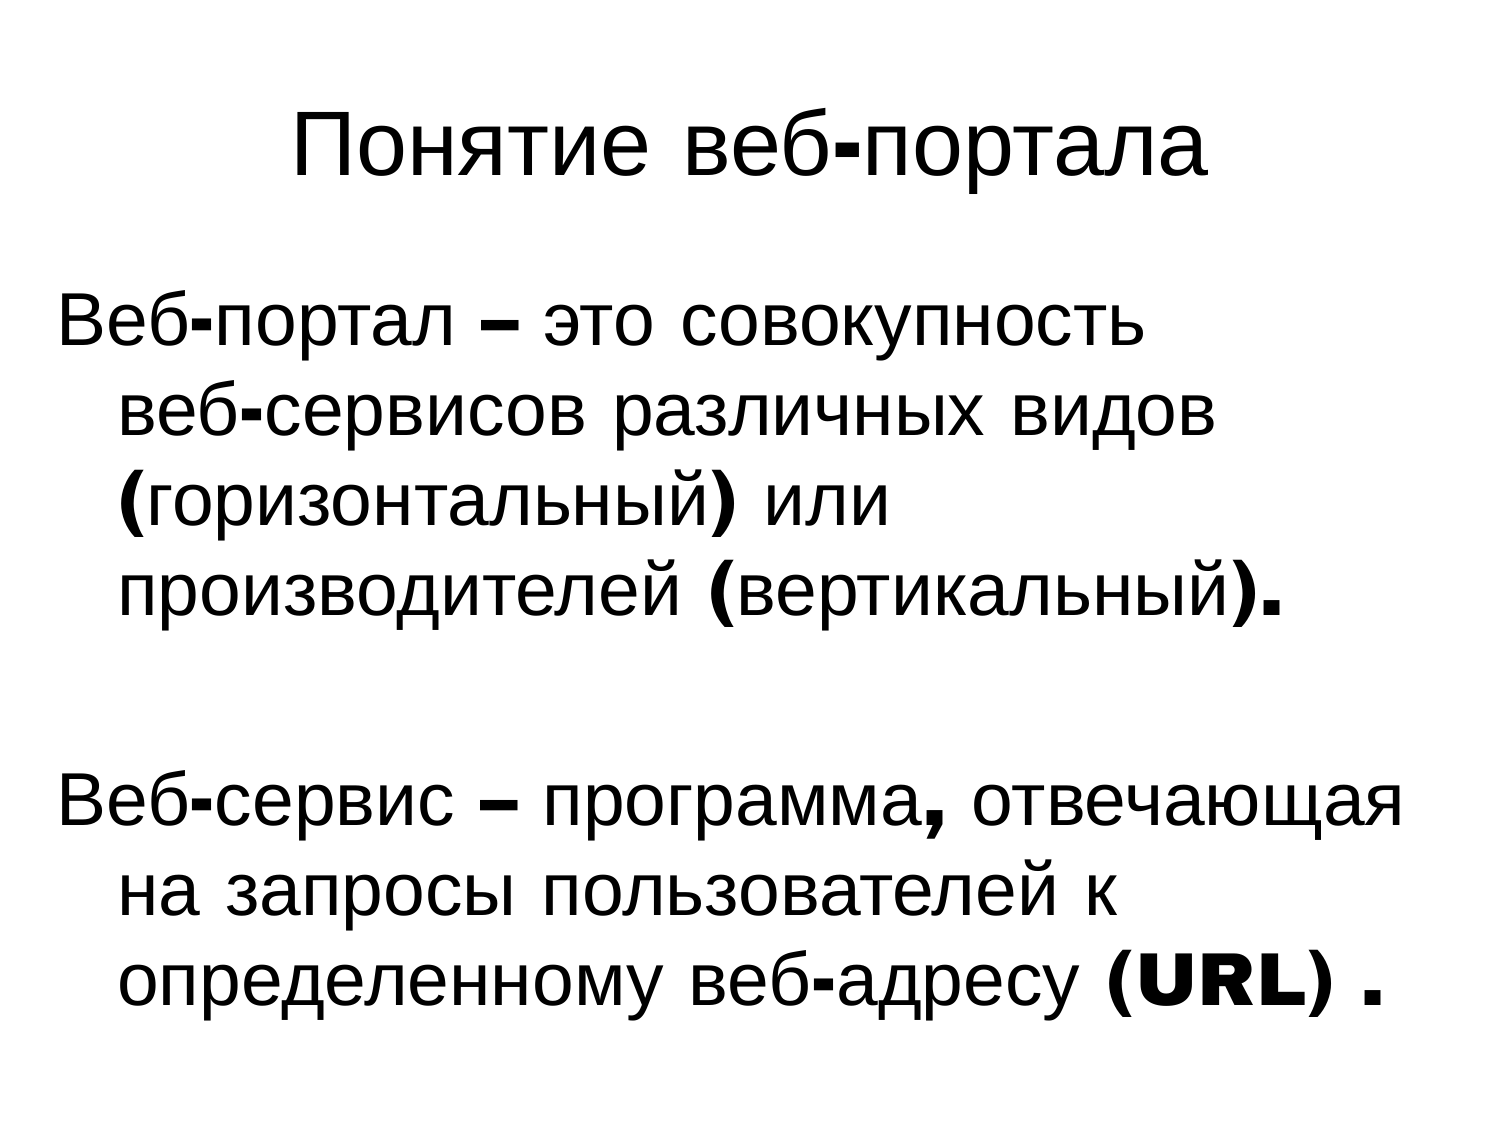

# Понятие веб-портала
Веб-портал – это совокупность
веб-сервисов различных видов (горизонтальный) или производителей (вертикальный).

Веб-сервис – программа, отвечающая на запросы пользователей к определенному веб-адресу (URL) .